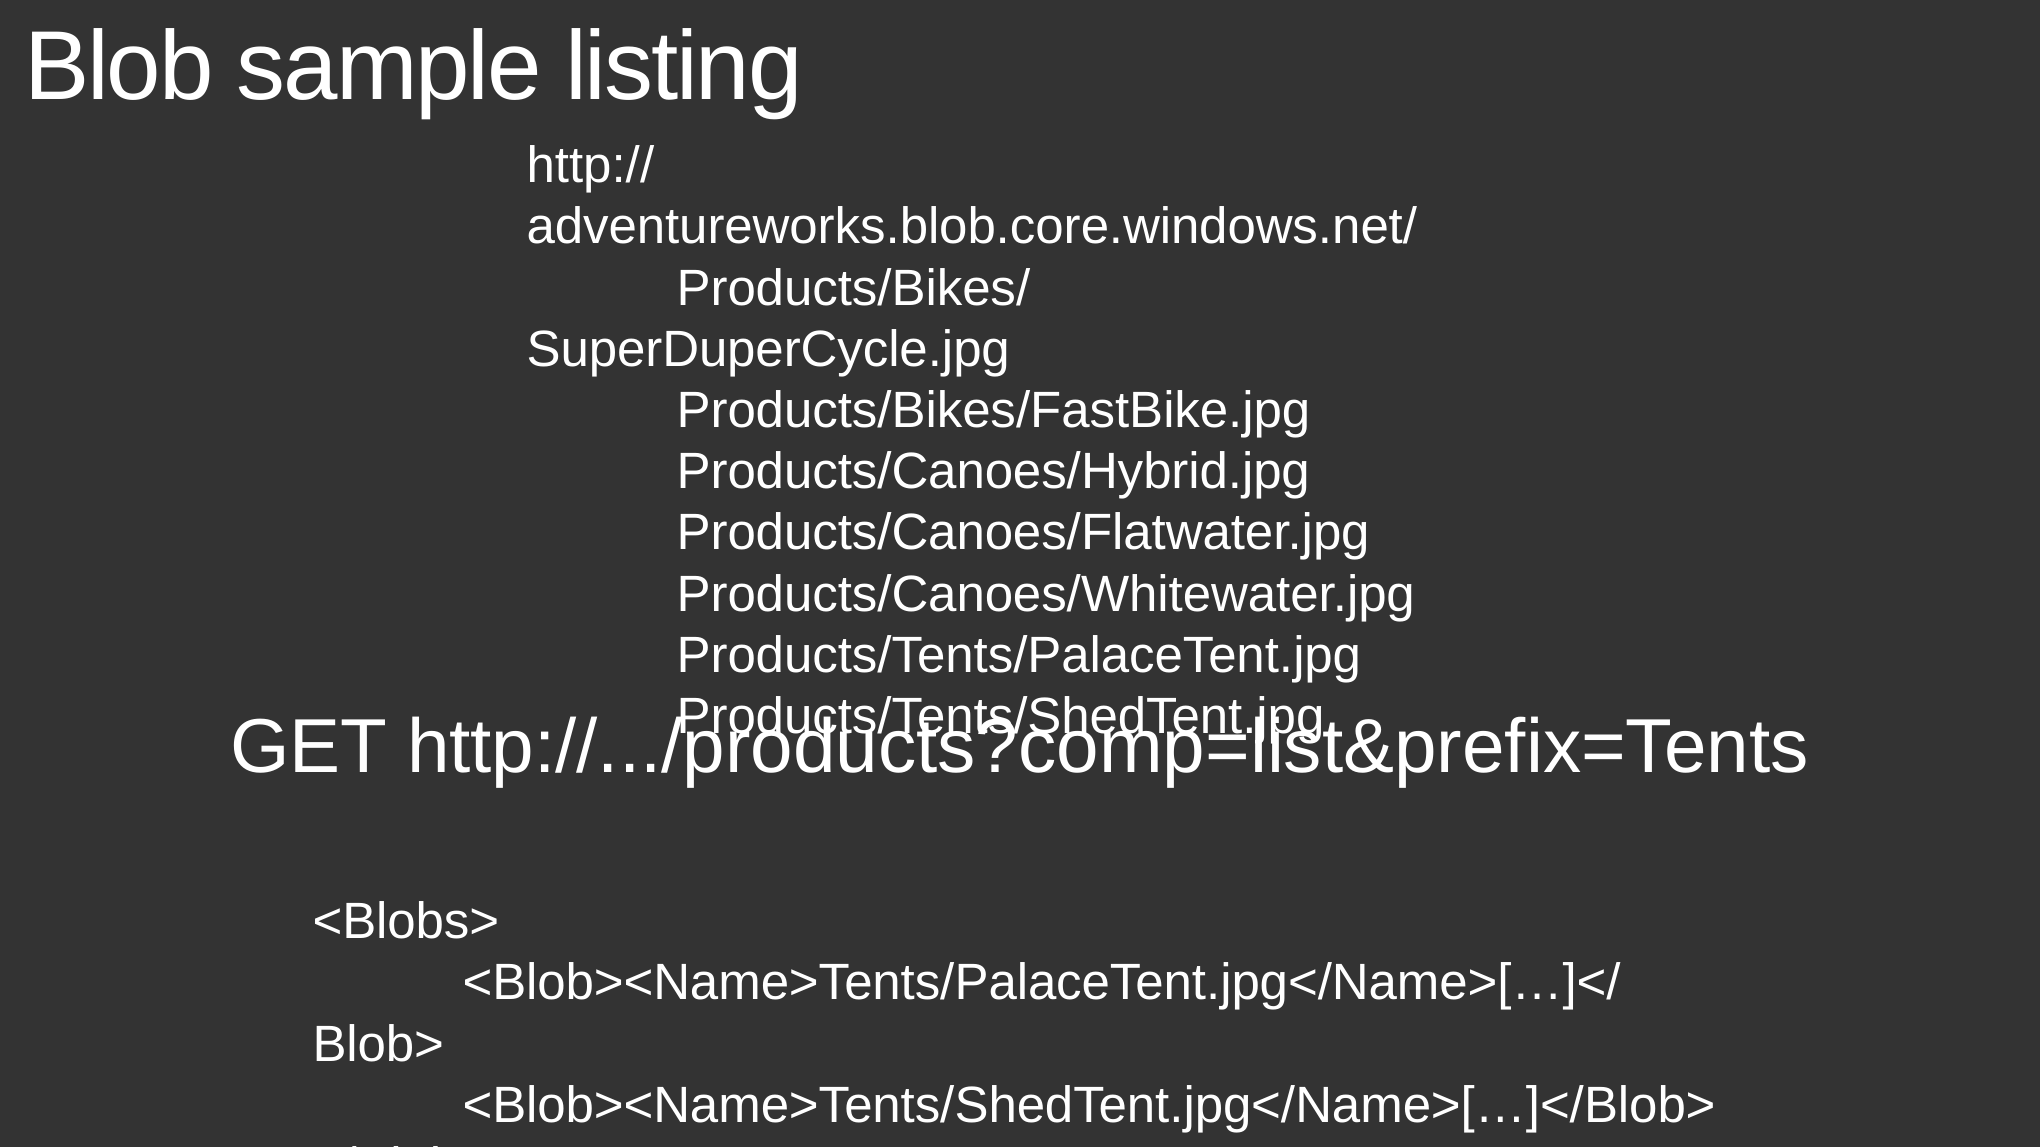

Blob sample listing

http://adventureworks.blob.core.windows.net/
	Products/Bikes/SuperDuperCycle.jpg
	Products/Bikes/FastBike.jpg
	Products/Canoes/Hybrid.jpg
	Products/Canoes/Flatwater.jpg
	Products/Canoes/Whitewater.jpg
	Products/Tents/PalaceTent.jpg
	Products/Tents/ShedTent.jpg
GET http://.../products?comp=list&prefix=Tents
<Blobs>
	<Blob><Name>Tents/PalaceTent.jpg</Name>[…]</Blob>
	<Blob><Name>Tents/ShedTent.jpg</Name>[…]</Blob>
</Blobs>